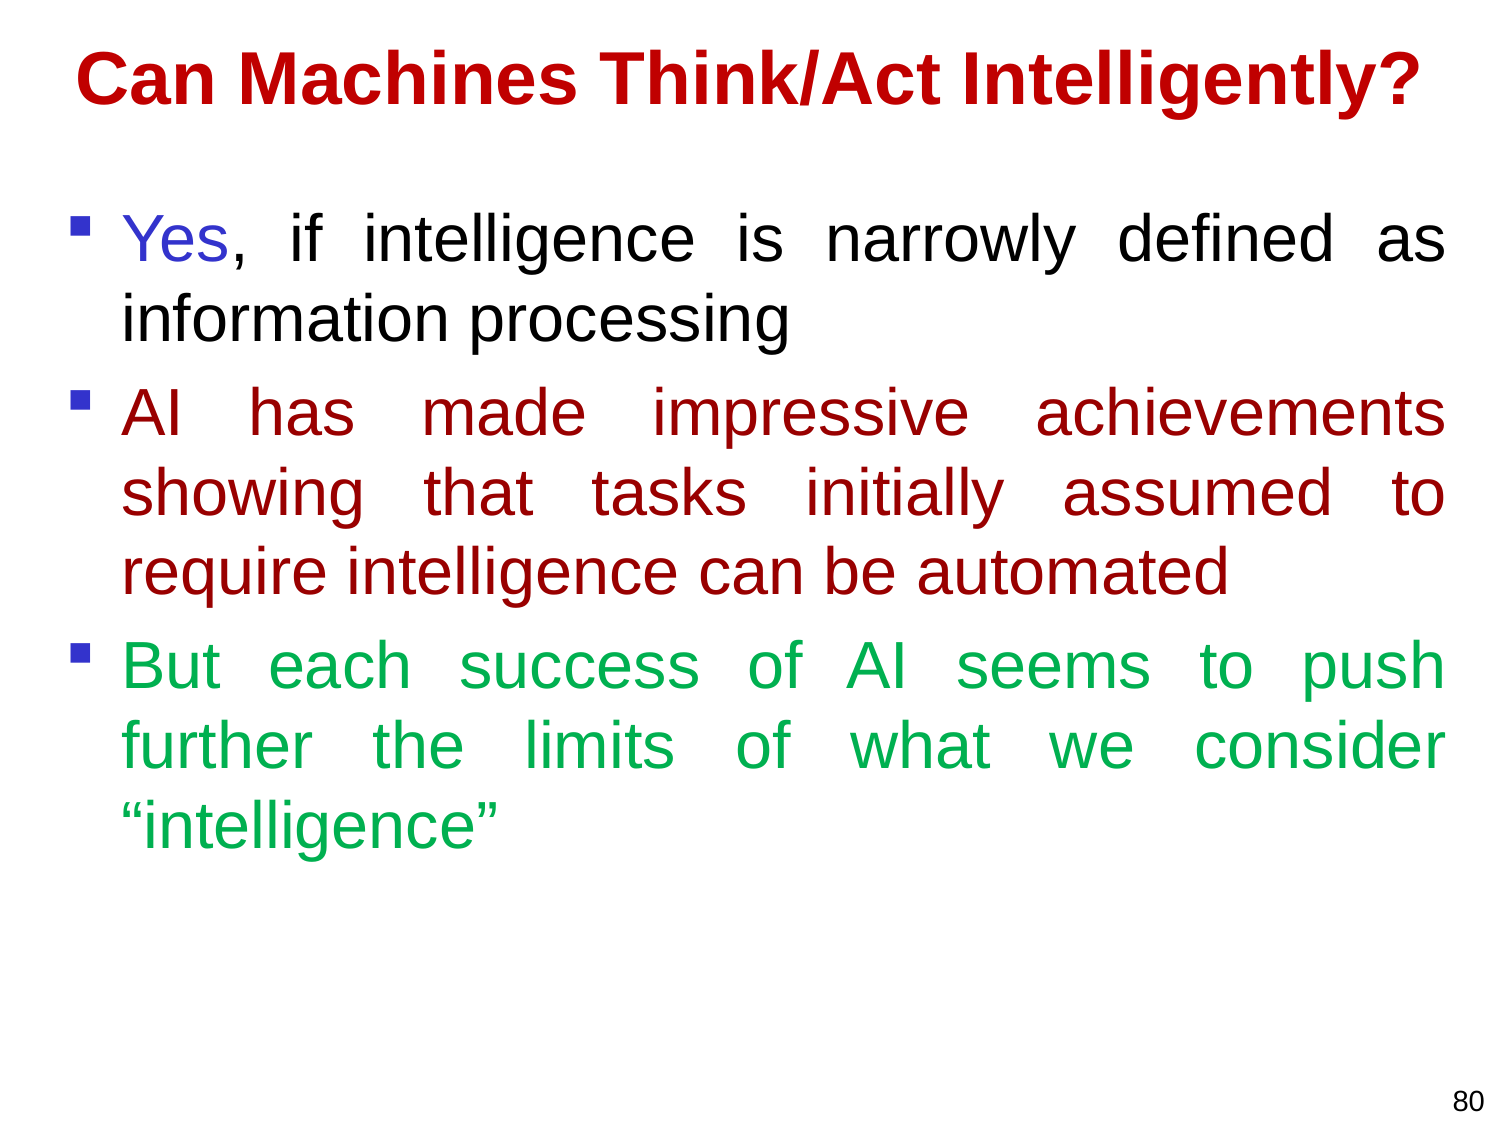

# Can Machines Think/Act Intelligently?
Yes, if intelligence is narrowly defined as information processing
AI has made impressive achievements showing that tasks initially assumed to require intelligence can be automated
But each success of AI seems to push further the limits of what we consider “intelligence”
80